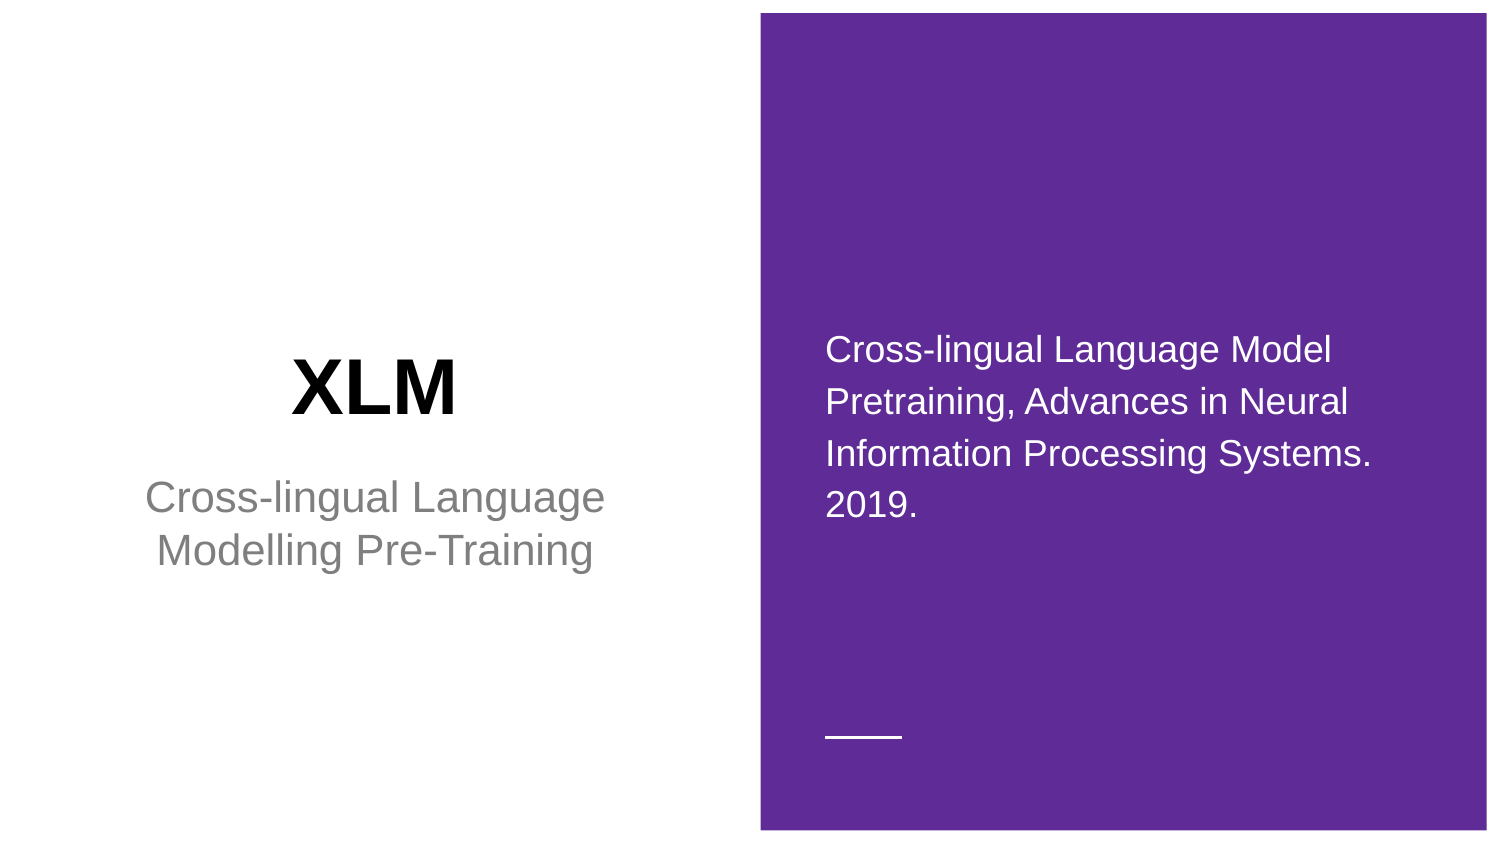

Cross-lingual Language Model Pretraining, Advances in Neural Information Processing Systems. 2019.
# XLM
Cross-lingual Language Modelling Pre-Training